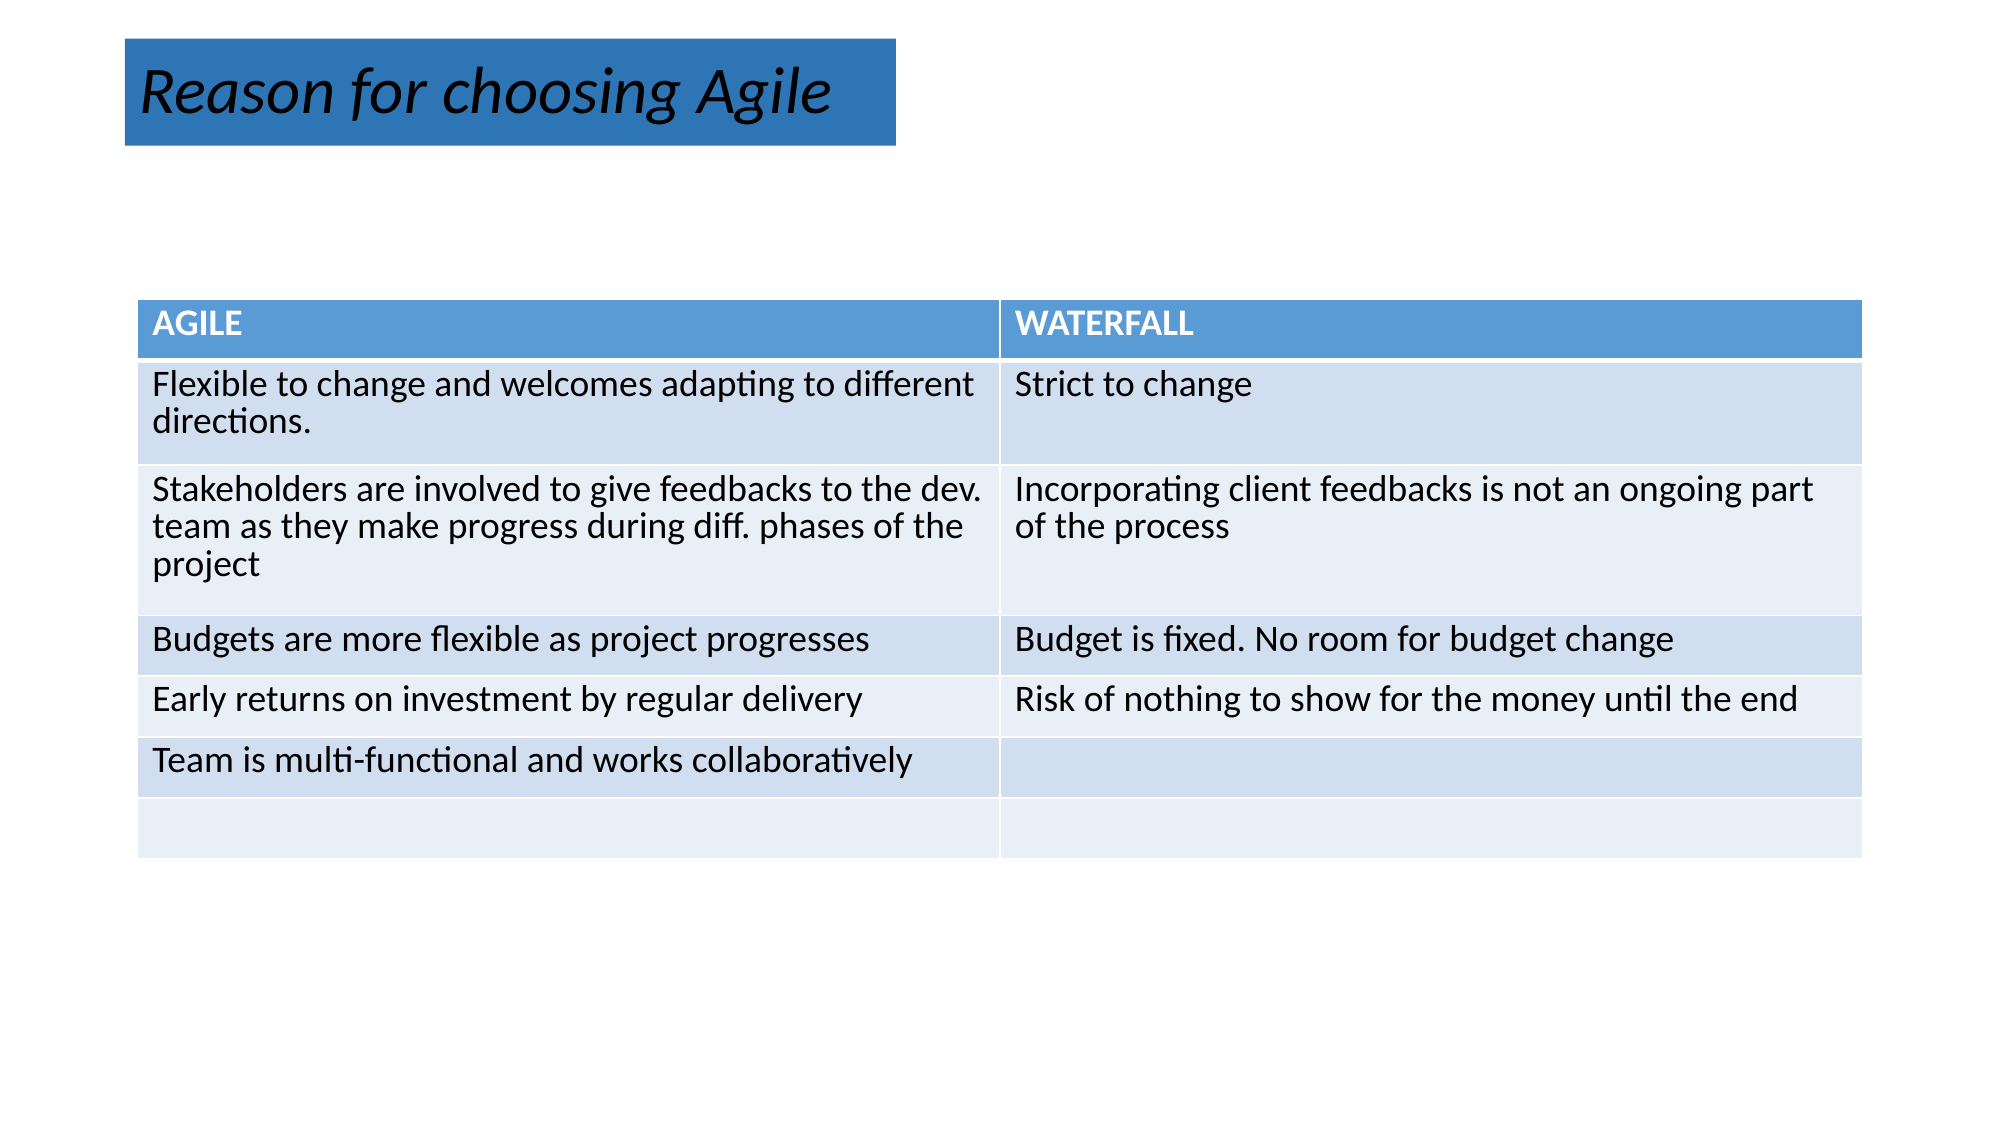

# Reason for choosing Agile
| AGILE | WATERFALL |
| --- | --- |
| Flexible to change and welcomes adapting to different directions. | Strict to change |
| Stakeholders are involved to give feedbacks to the dev. team as they make progress during diff. phases of the project | Incorporating client feedbacks is not an ongoing part of the process |
| Budgets are more flexible as project progresses | Budget is fixed. No room for budget change |
| Early returns on investment by regular delivery | Risk of nothing to show for the money until the end |
| Team is multi-functional and works collaboratively |  |
|  |  |
/